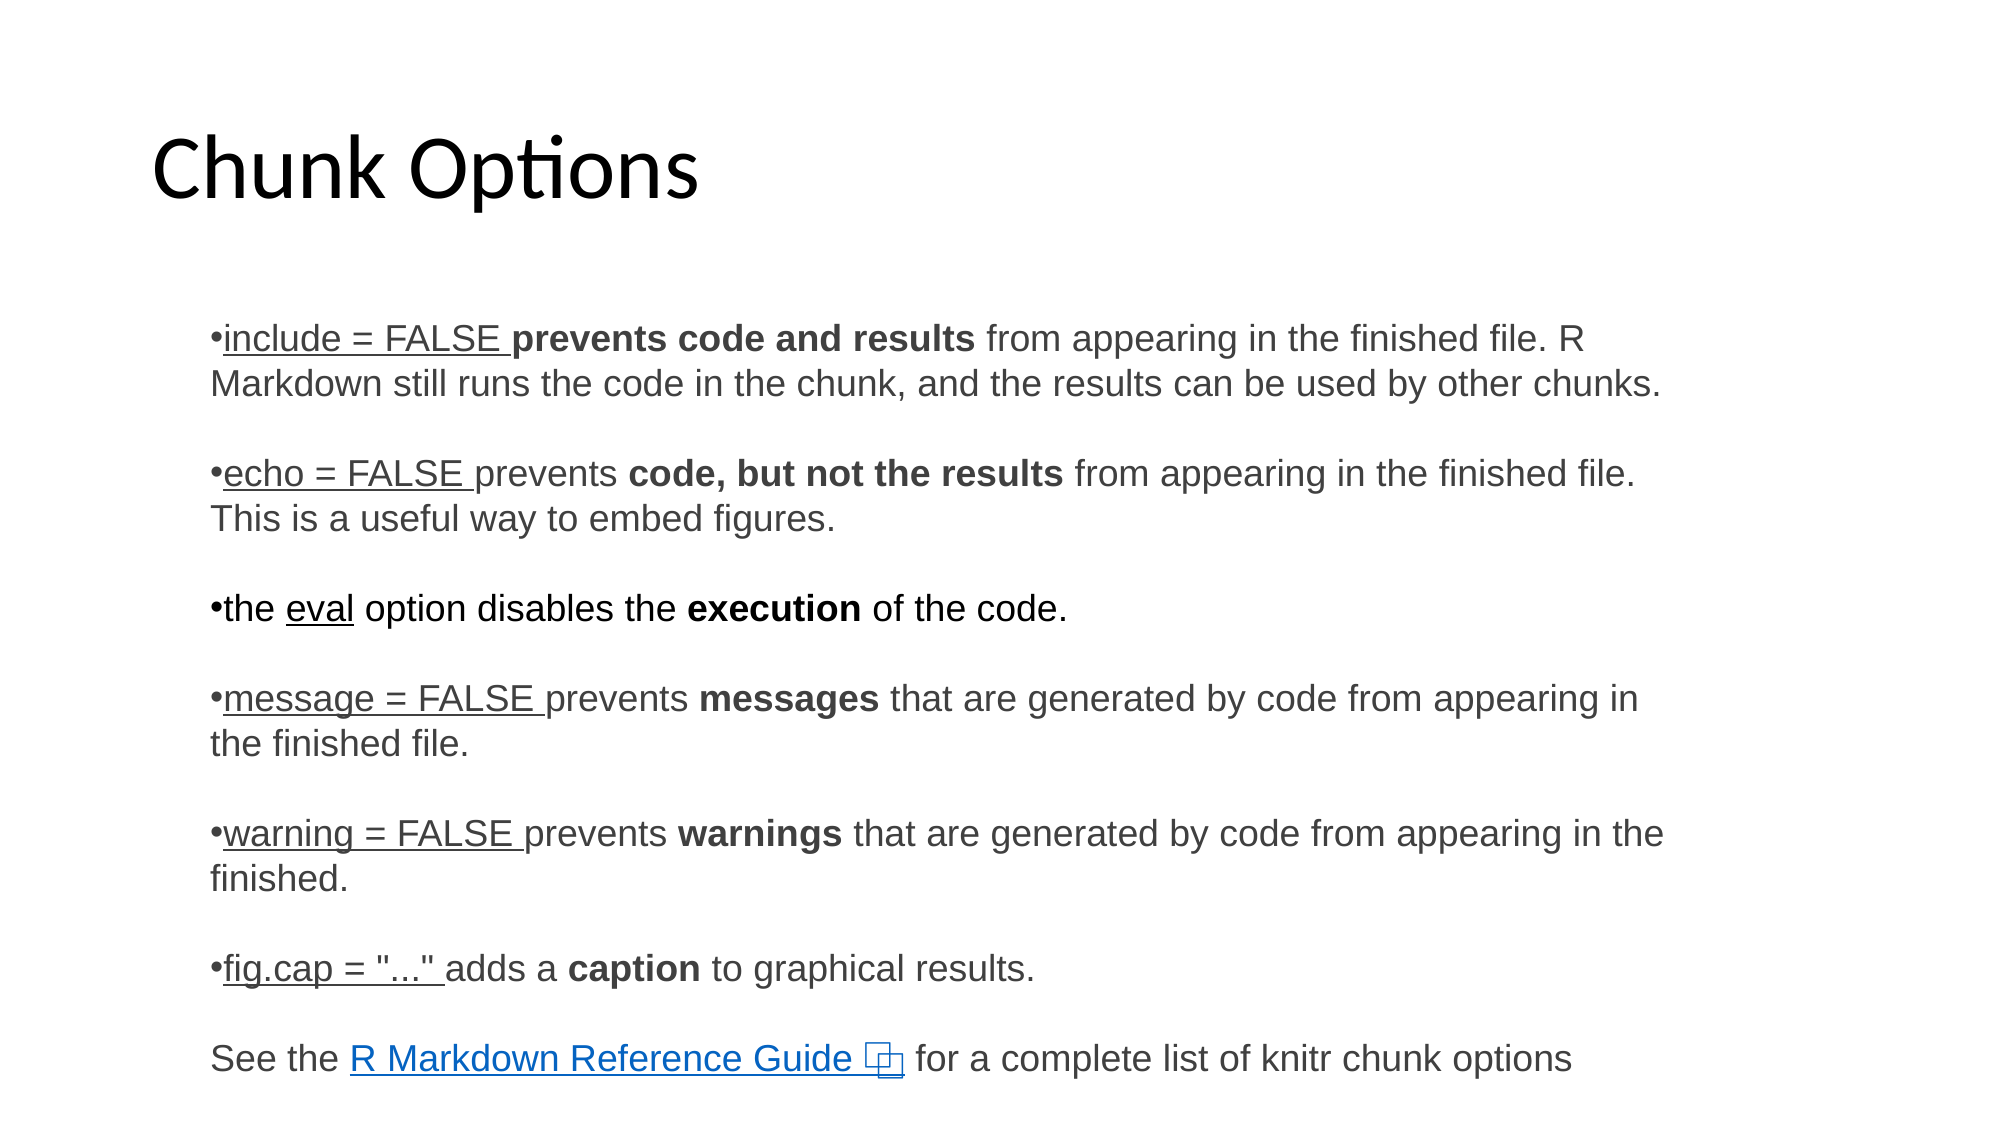

# Chunk Options
include = FALSE prevents code and results from appearing in the finished file. R Markdown still runs the code in the chunk, and the results can be used by other chunks.

echo = FALSE prevents code, but not the results from appearing in the finished file. This is a useful way to embed figures.

the eval option disables the execution of the code.

message = FALSE prevents messages that are generated by code from appearing in the finished file.

warning = FALSE prevents warnings that are generated by code from appearing in the finished.

fig.cap = "..." adds a caption to graphical results.

See the R Markdown Reference Guide ⧉ for a complete list of knitr chunk options